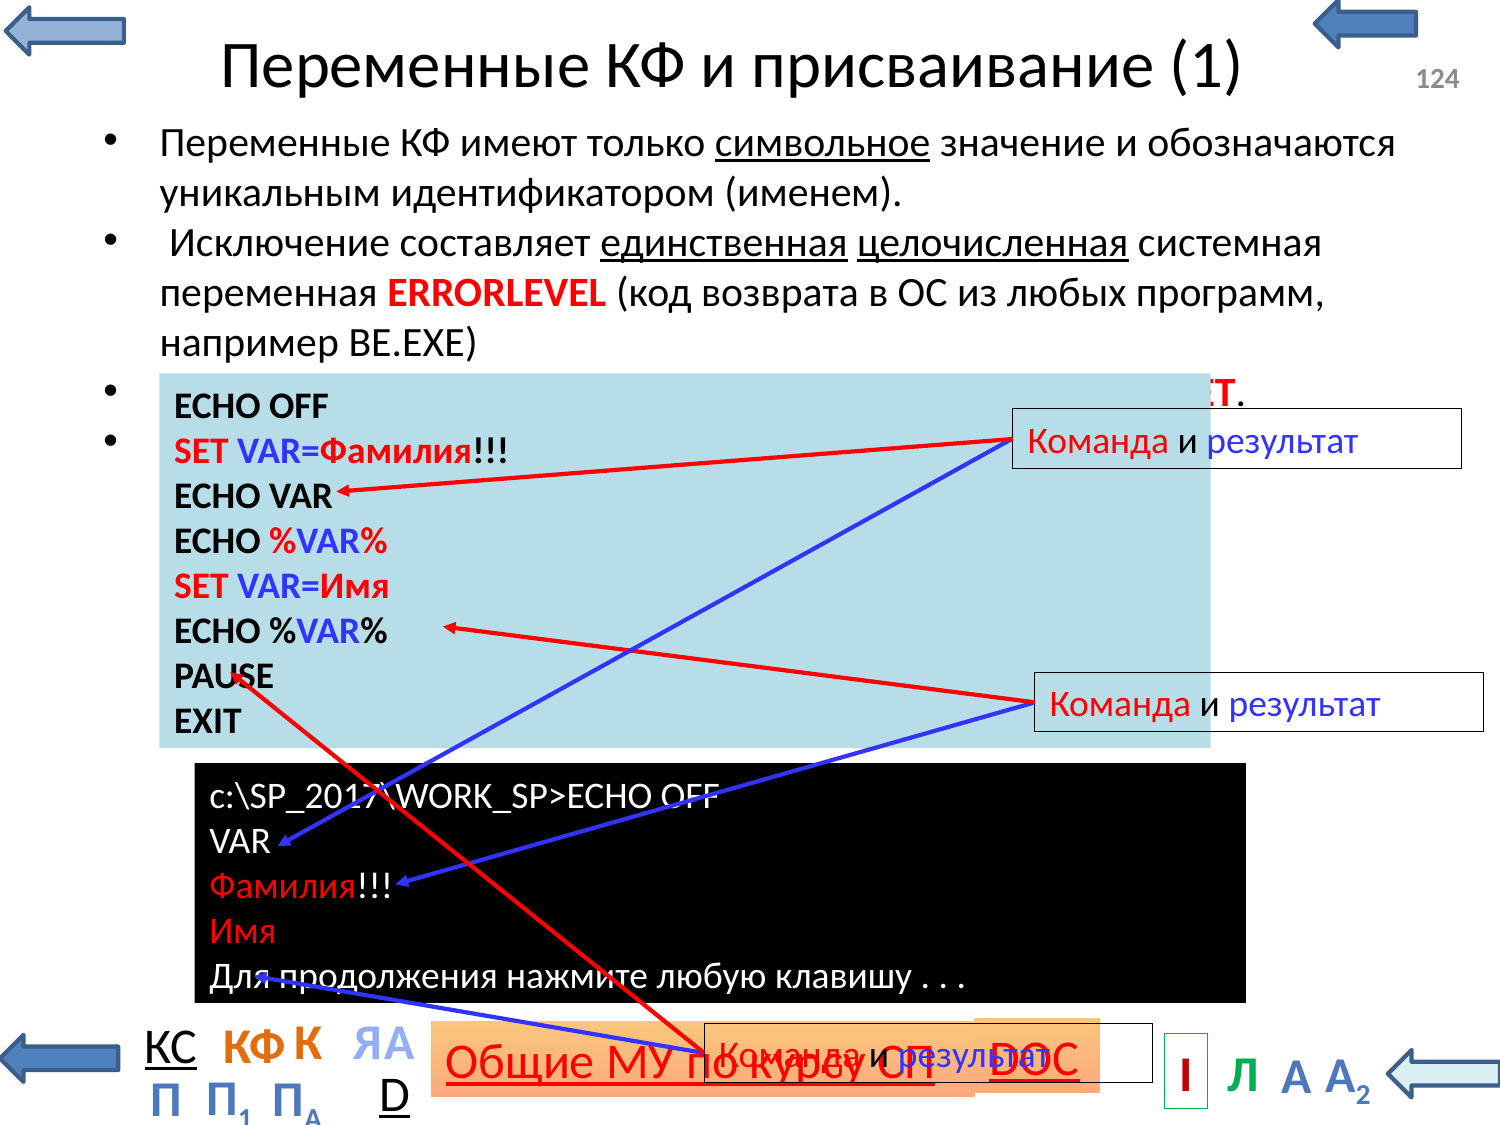

# Переменные КФ и присваивание (1)
124
Переменные КФ имеют только символьное значение и обозначаются уникальным идентификатором (именем).
 Исключение составляет единственная целочисленная системная переменная ERRORLEVEL (код возврата в ОС из любых программ, например BE.EXE)
Для изменения переменной используется директива КФ SET.
 При выполнении следующего КФ получим результат.
ECHO OFF
SET VAR=Фамилия!!!
ECHO VAR
ECHO %VAR%
SET VAR=Имя
ECHO %VAR%
PAUSE
EXIT
Команда и результат
Команда и результат
c:\SP_2017\WORK_SP>ECHO OFF
VAR
Фамилия!!!
Имя
Для продолжения нажмите любую клавишу . . .
Команда и результат